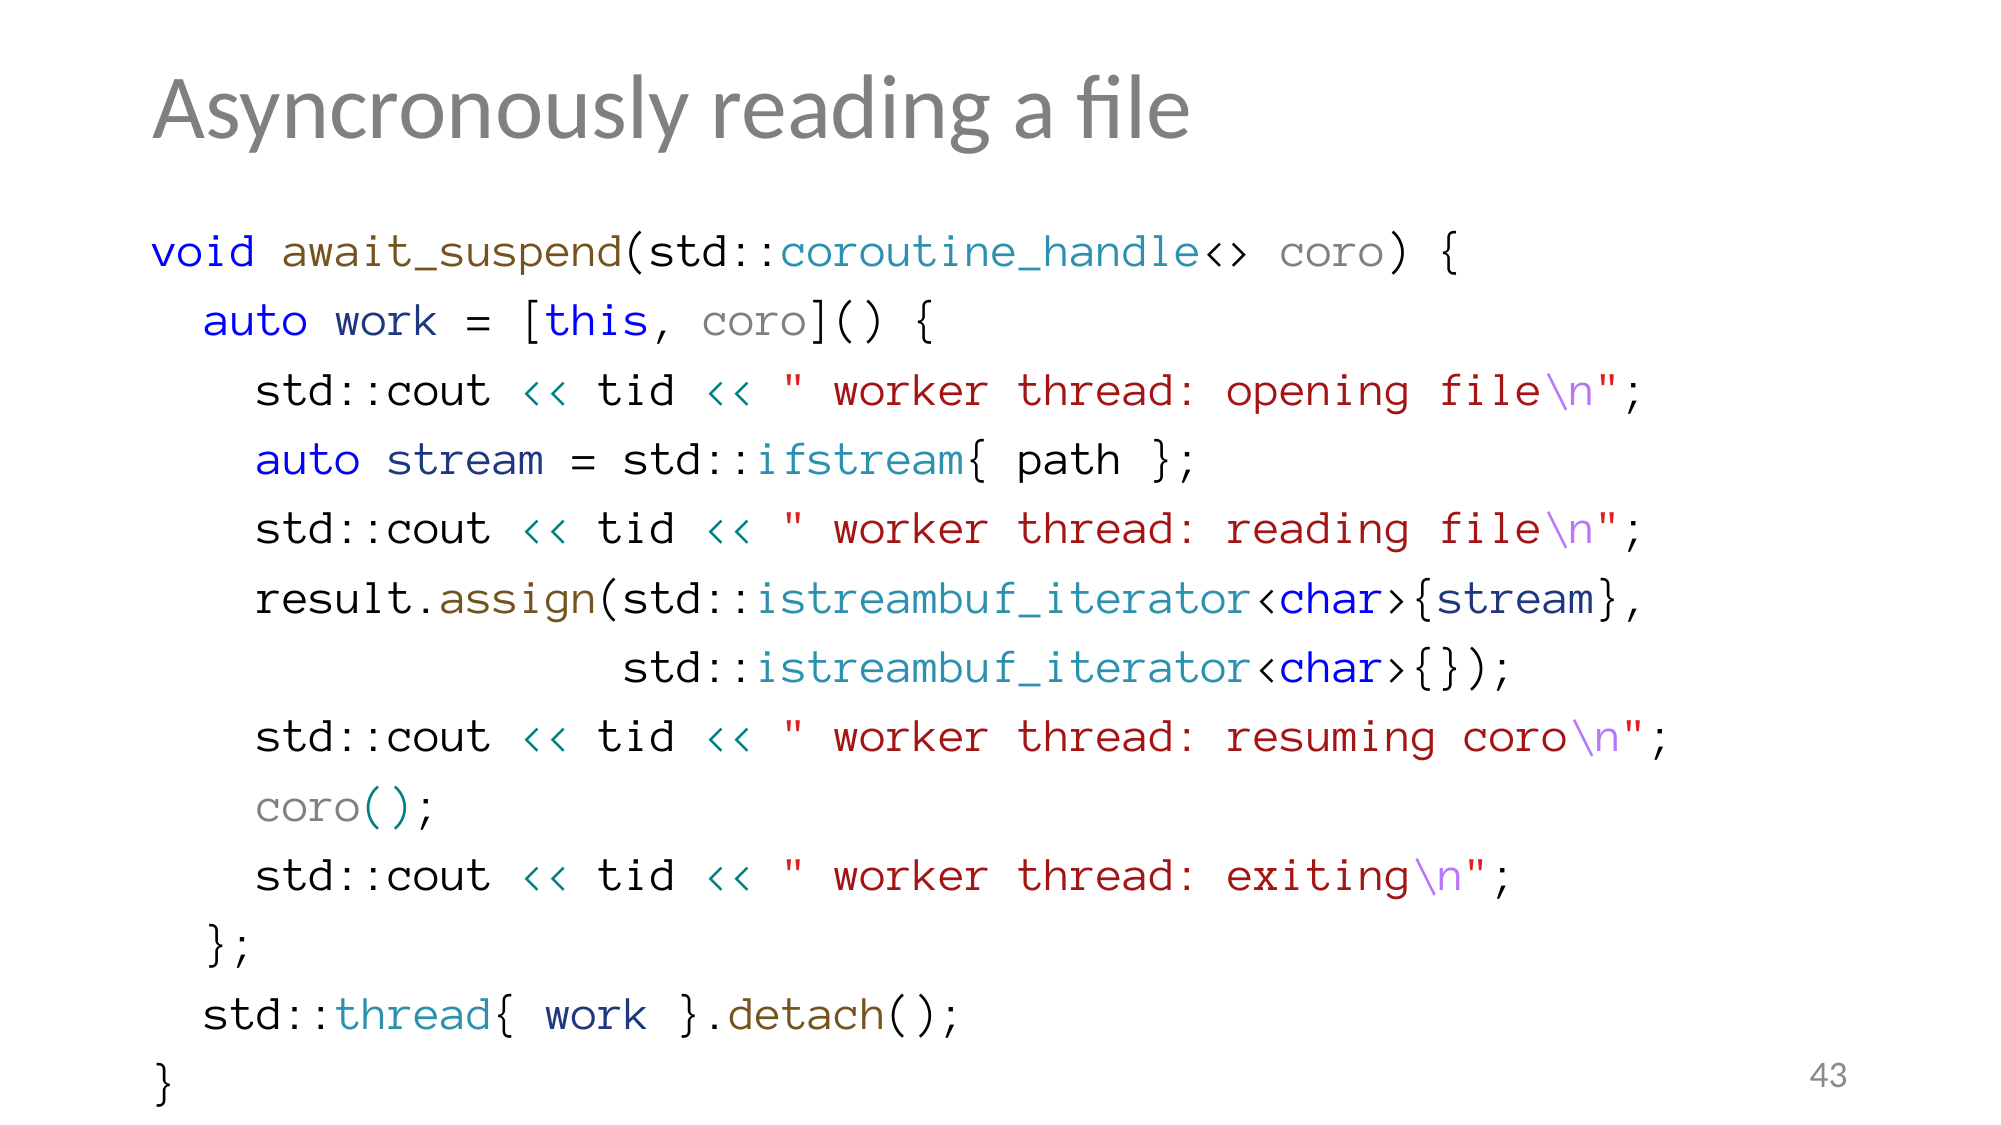

# Asyncronously reading a file
void await_suspend(std::coroutine_handle<> coro) {
  auto work = [this, coro]() {
    std::cout << tid << " worker thread: opening file\n";
    auto stream = std::ifstream{ path };
    std::cout << tid << " worker thread: reading file\n";
    result.assign(std::istreambuf_iterator<char>{stream},
                  std::istreambuf_iterator<char>{});
    std::cout << tid << " worker thread: resuming coro\n";
    coro();
    std::cout << tid << " worker thread: exiting\n";
  };
  std::thread{ work }.detach();
}
43